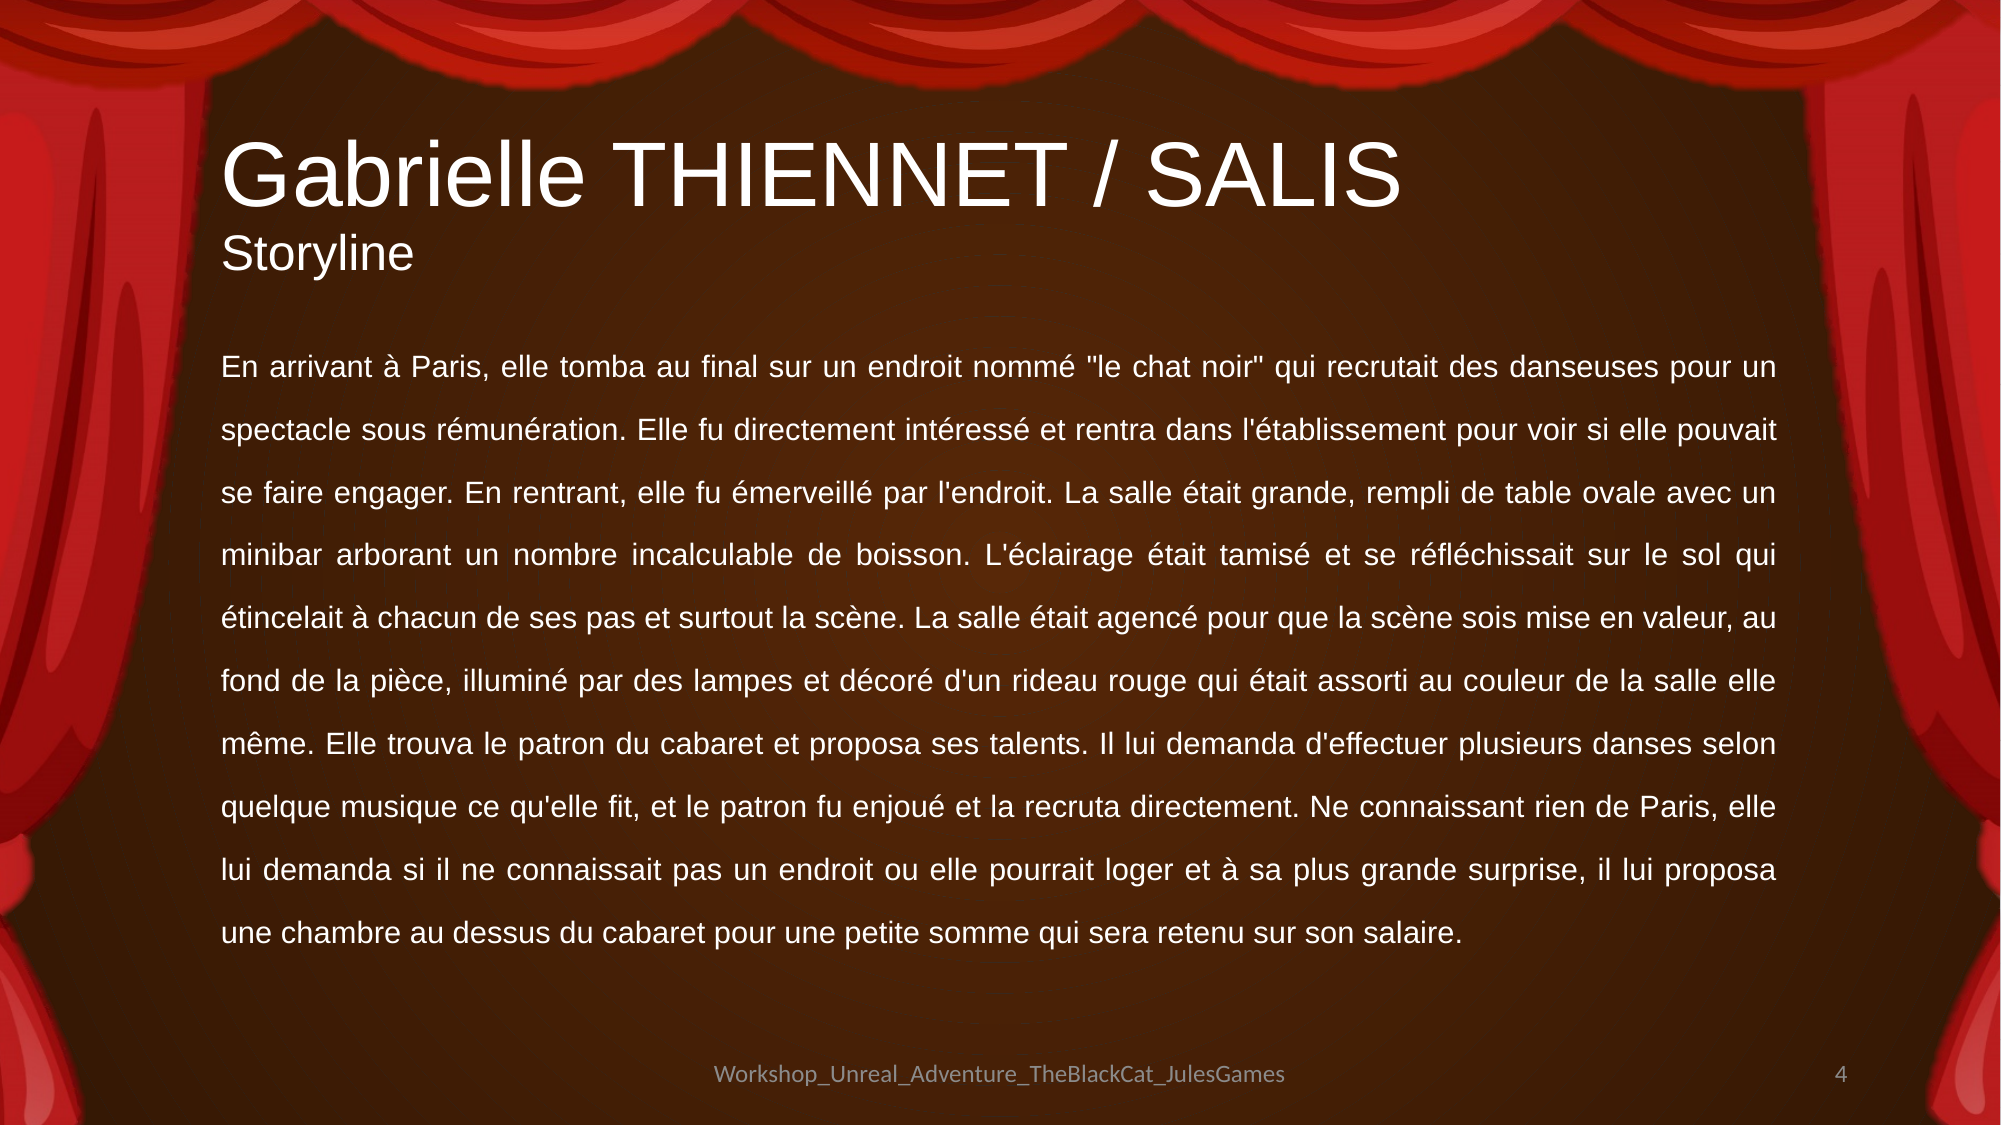

# Gabrielle THIENNET / SALIS Storyline
En arrivant à Paris, elle tomba au final sur un endroit nommé "le chat noir" qui recrutait des danseuses pour un spectacle sous rémunération. Elle fu directement intéressé et rentra dans l'établissement pour voir si elle pouvait se faire engager. En rentrant, elle fu émerveillé par l'endroit. La salle était grande, rempli de table ovale avec un minibar arborant un nombre incalculable de boisson. L'éclairage était tamisé et se réfléchissait sur le sol qui étincelait à chacun de ses pas et surtout la scène. La salle était agencé pour que la scène sois mise en valeur, au fond de la pièce, illuminé par des lampes et décoré d'un rideau rouge qui était assorti au couleur de la salle elle même. Elle trouva le patron du cabaret et proposa ses talents. Il lui demanda d'effectuer plusieurs danses selon quelque musique ce qu'elle fit, et le patron fu enjoué et la recruta directement. Ne connaissant rien de Paris, elle lui demanda si il ne connaissait pas un endroit ou elle pourrait loger et à sa plus grande surprise, il lui proposa une chambre au dessus du cabaret pour une petite somme qui sera retenu sur son salaire.
Workshop_Unreal_Adventure_TheBlackCat_JulesGames
4